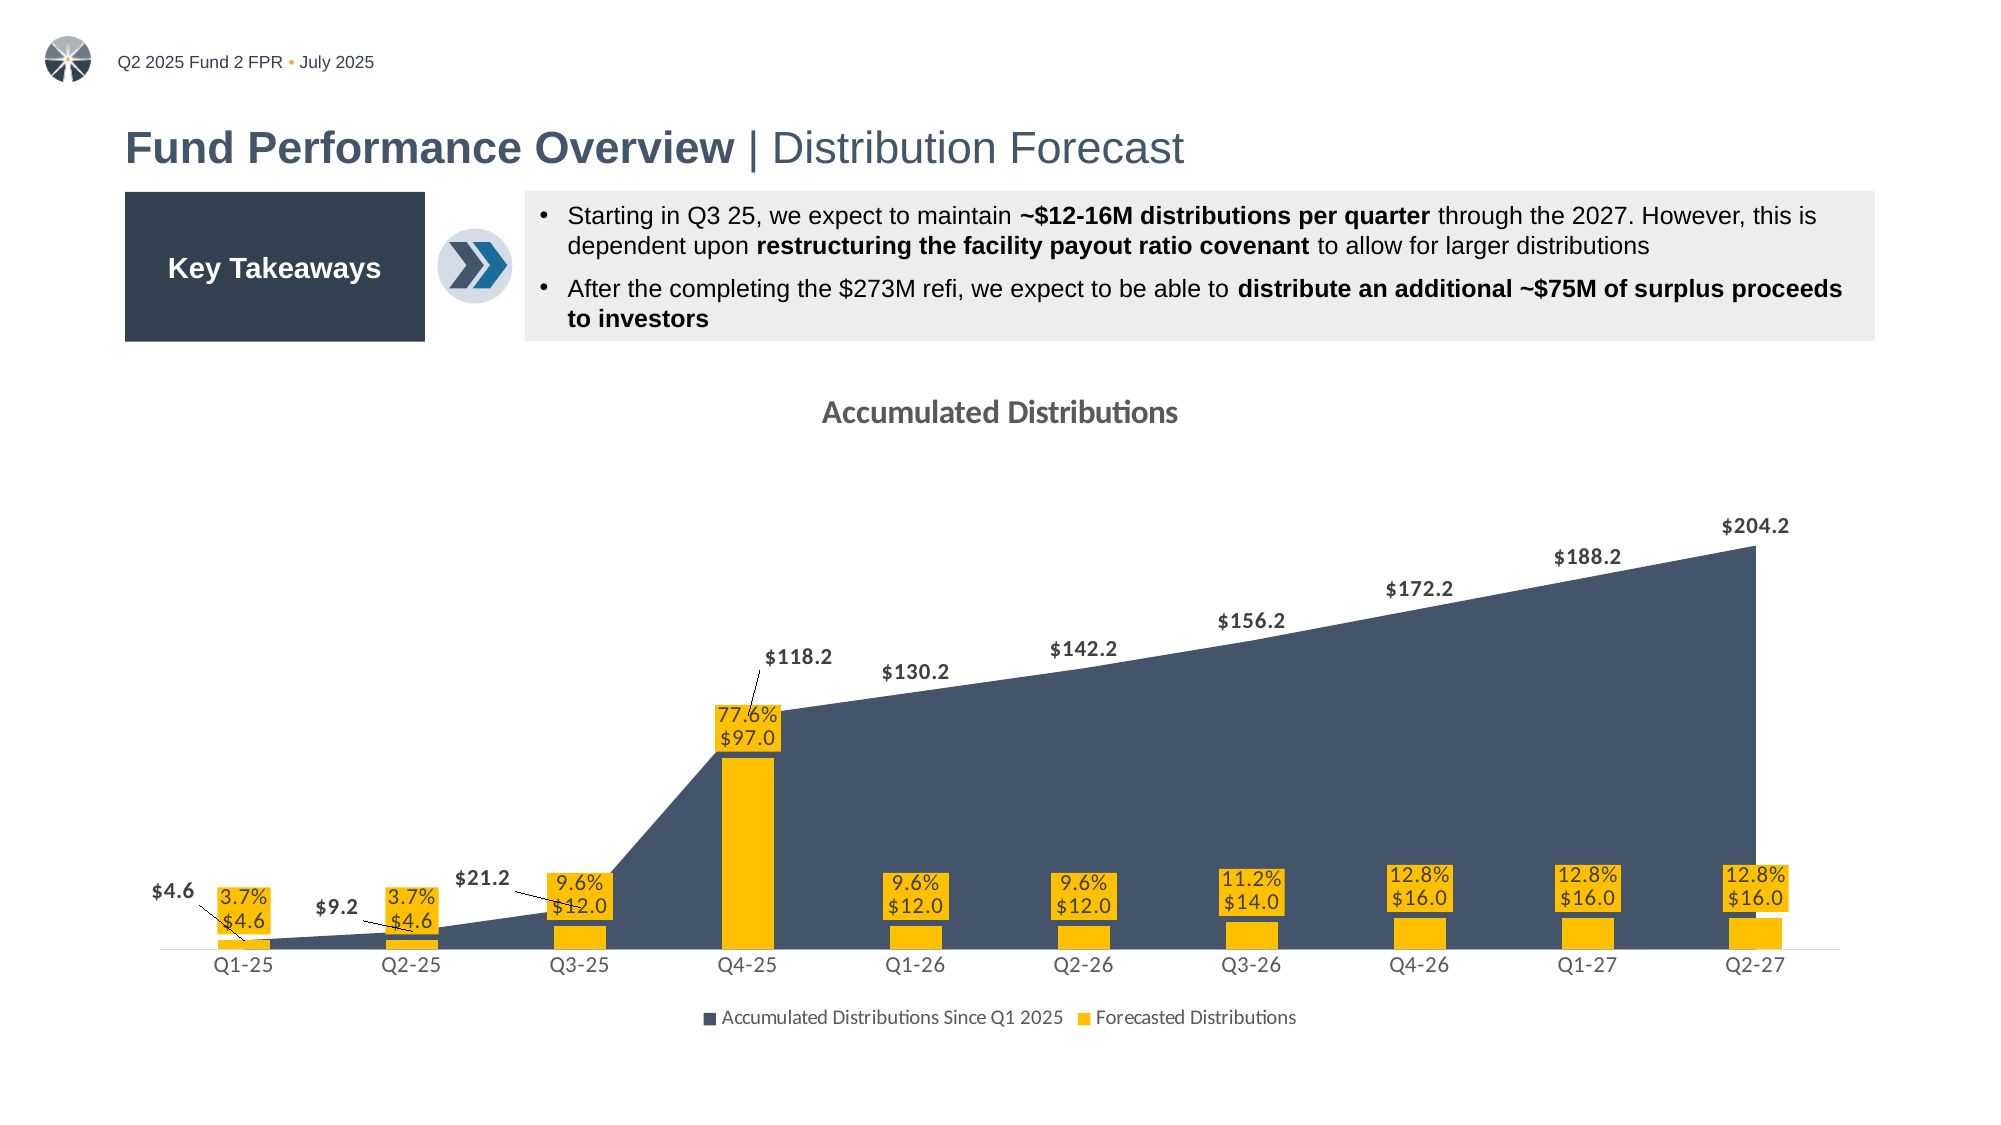

# Fund Performance Overview | Distribution Forecast
Starting in Q3 25, we expect to maintain ~$12-16M distributions per quarter through the 2027. However, this is dependent upon restructuring the facility payout ratio covenant to allow for larger distributions
After the completing the $273M refi, we expect to be able to distribute an additional ~$75M of surplus proceeds to investors
Key Takeaways

### Chart: Accumulated Distributions

| Category | Accumulated Distributions Since Q1 2025 | Forecasted Distributions |  |
|---|---|---|---|
| Q1-25 | 4.6 | 4.6 | 4.6 |
| Q2-25 | 9.2 | 4.6 | 9.2 |
| Q3-25 | 21.2 | 12.0 | 21.2 |
| Q4-25 | 118.2 | 97.0 | 118.2 |
| Q1-26 | 130.2 | 12.0 | 130.2 |
| Q2-26 | 142.2 | 12.0 | 142.2 |
| Q3-26 | 156.2 | 14.0 | 156.2 |
| Q4-26 | 172.2 | 16.0 | 172.2 |
| Q1-27 | 188.2 | 16.0 | 188.2 |
| Q2-27 | 204.2 | 16.0 | 204.2 |